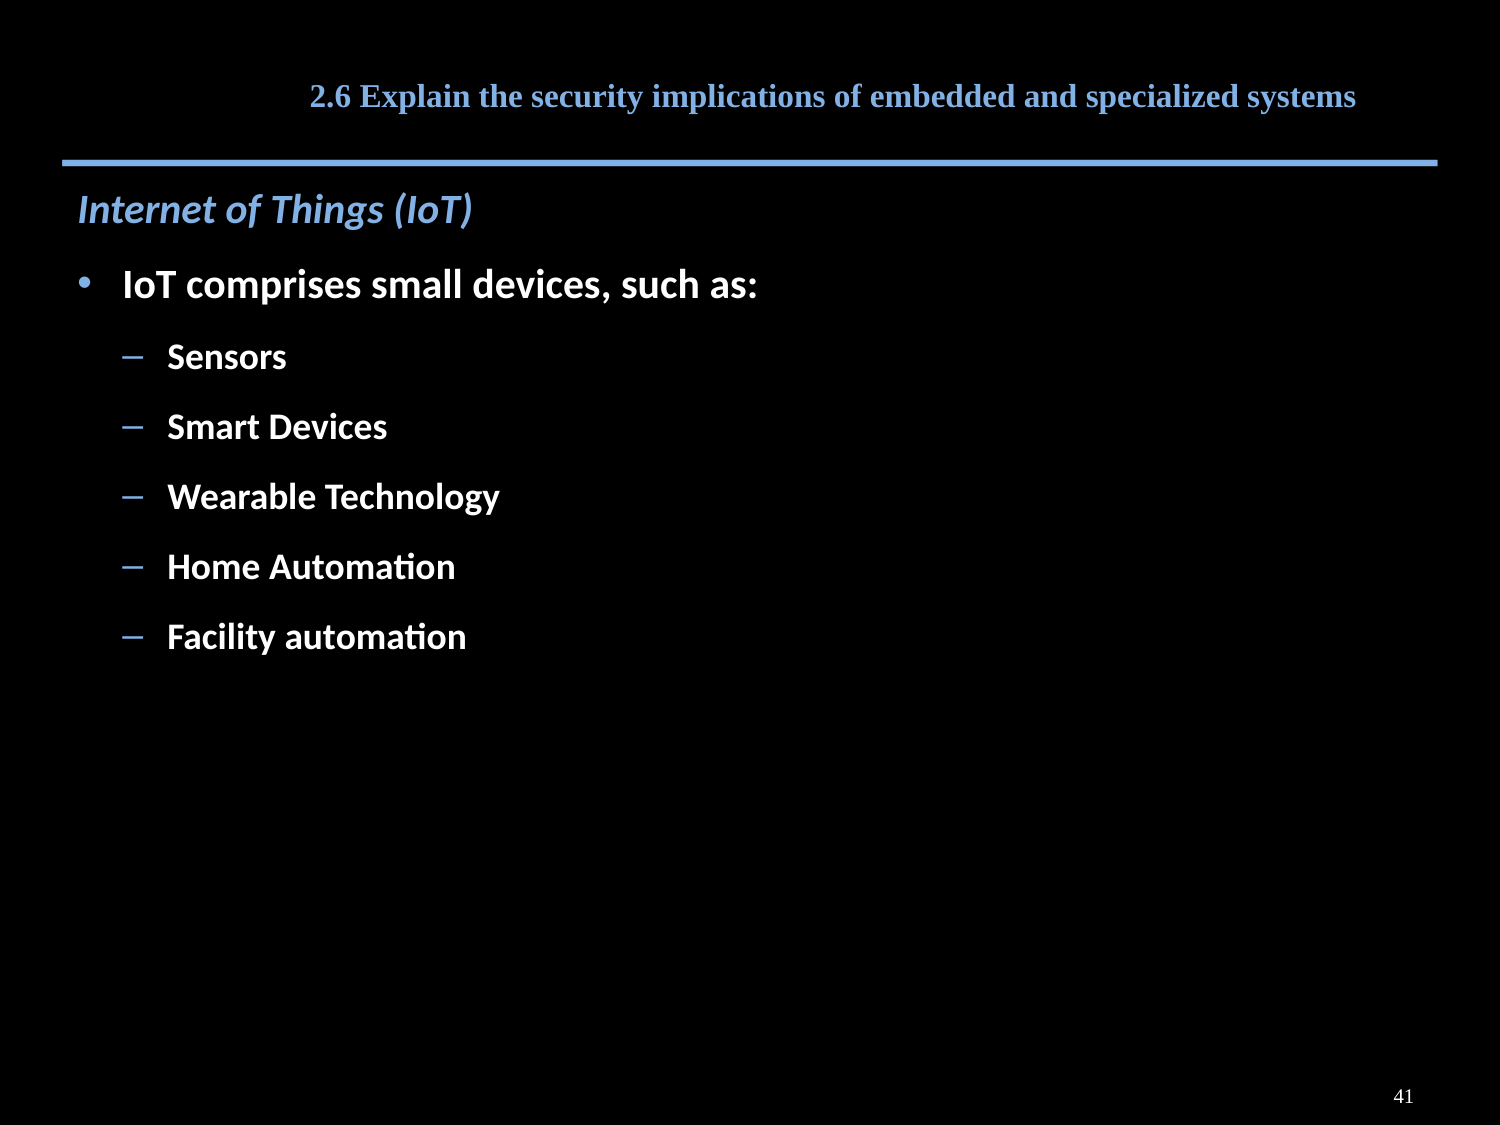

# 2.6 Explain the security implications of embedded and specialized systems
Internet of Things (IoT)
IoT comprises small devices, such as:
Sensors
Smart Devices
Wearable Technology
Home Automation
Facility automation
41